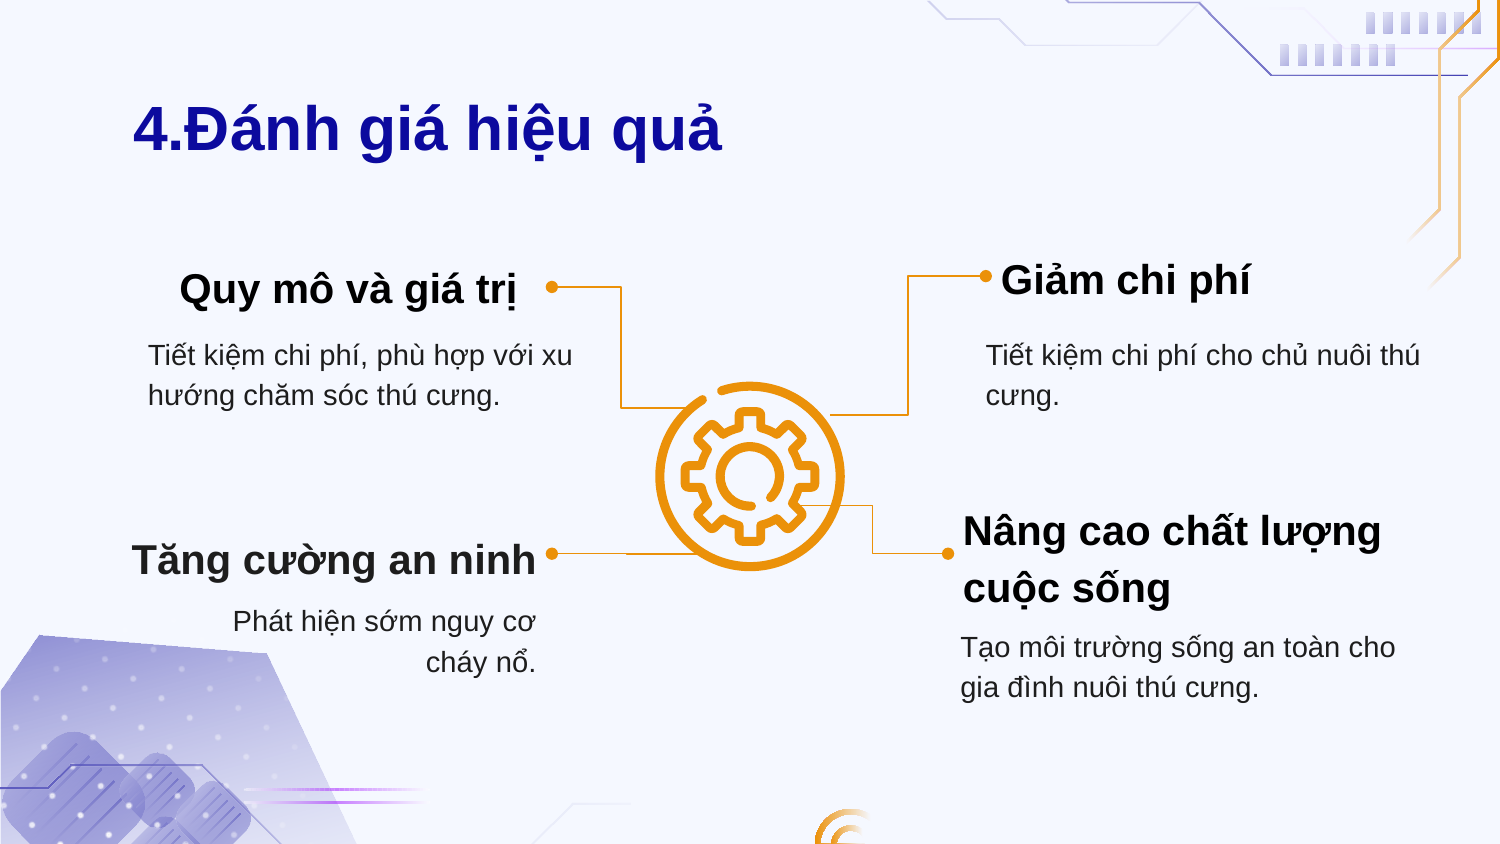

# 4.Đánh giá hiệu quả

Giảm chi phí

Quy mô và giá trị

Tiết kiệm chi phí, phù hợp với xu hướng chăm sóc thú cưng.

Tiết kiệm chi phí cho chủ nuôi thú cưng.

Nâng cao chất lượng cuộc sống
Tăng cường an ninh
Phát hiện sớm nguy cơ cháy nổ.

Tạo môi trường sống an toàn cho gia đình nuôi thú cưng.